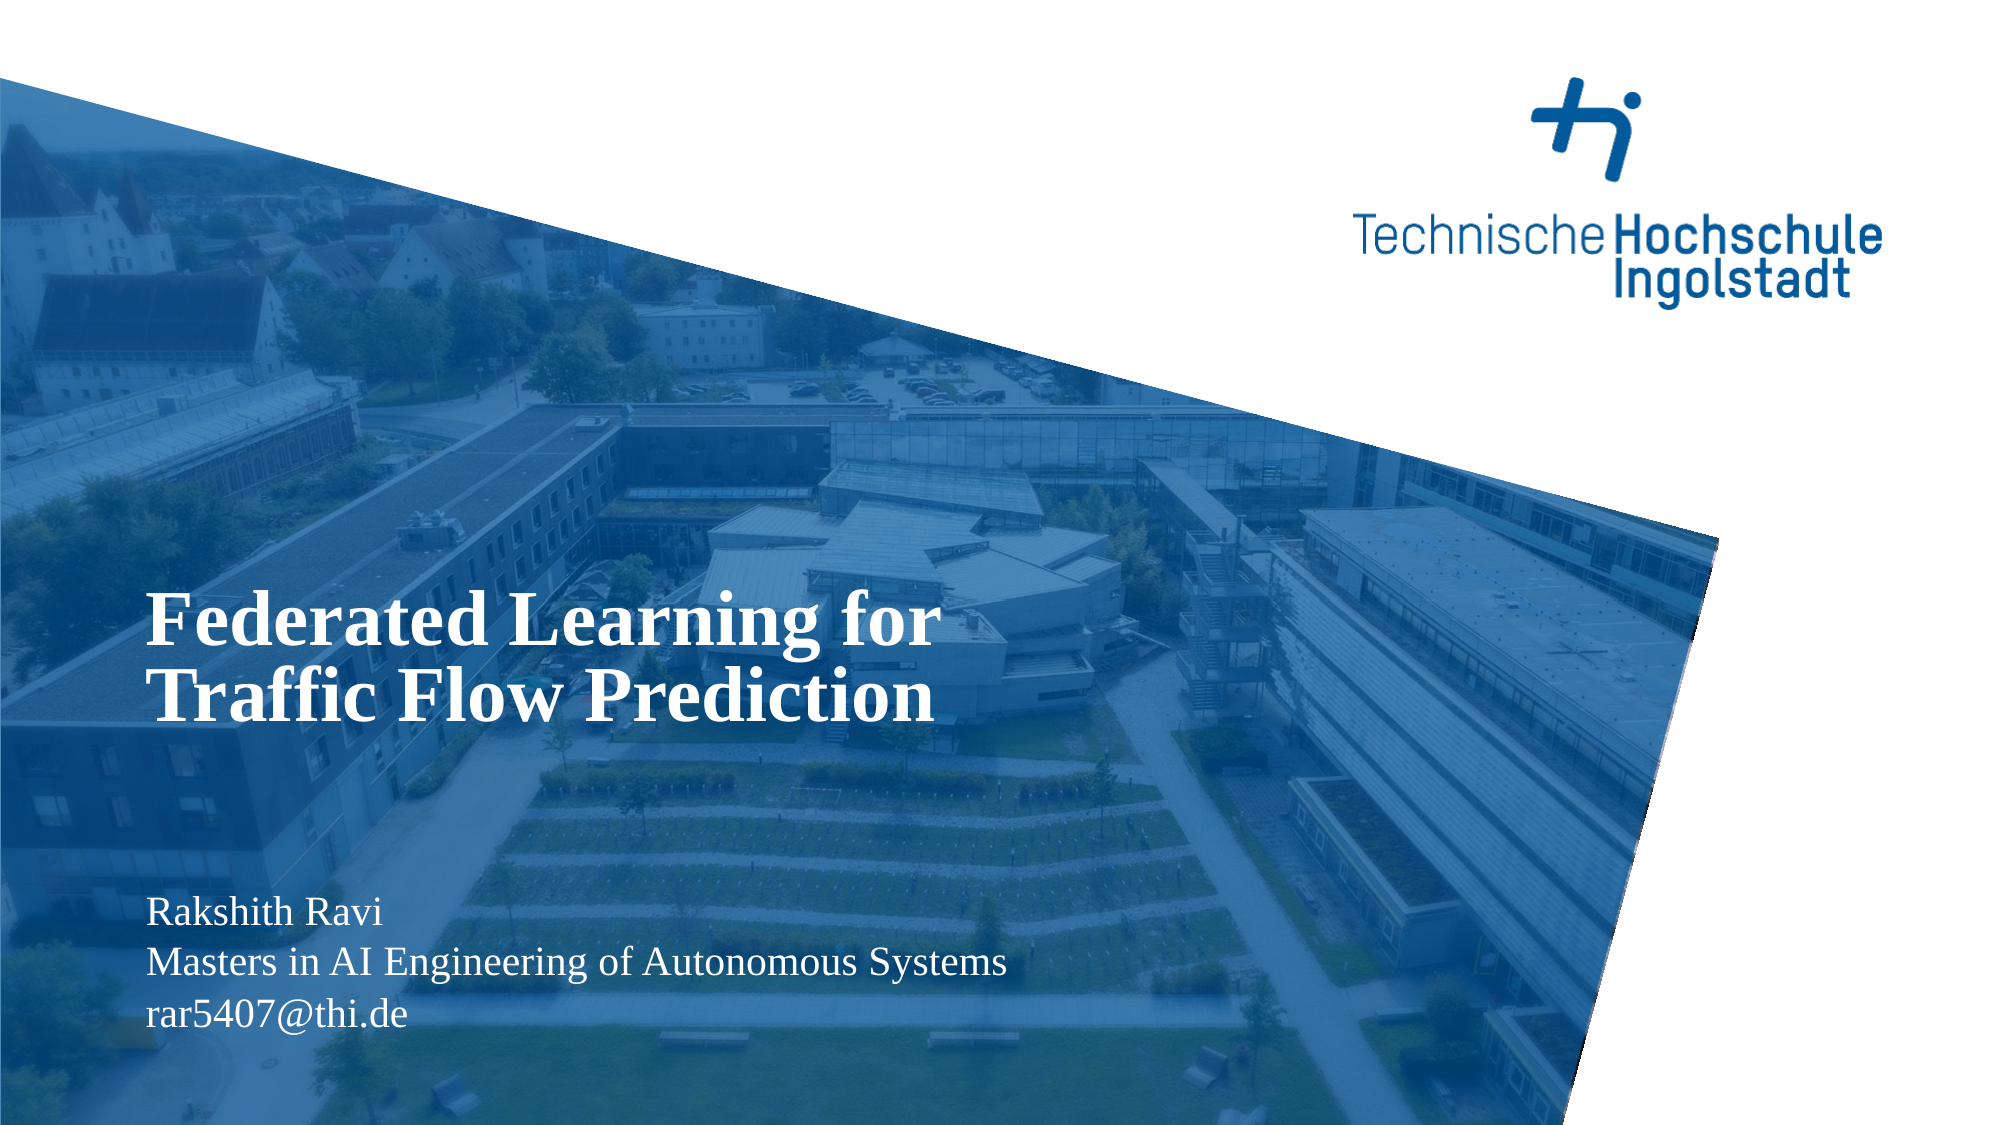

Federated Learning for Traffic Flow Prediction

Rakshith Ravi
Masters in AI Engineering of Autonomous Systems
rar5407@thi.de